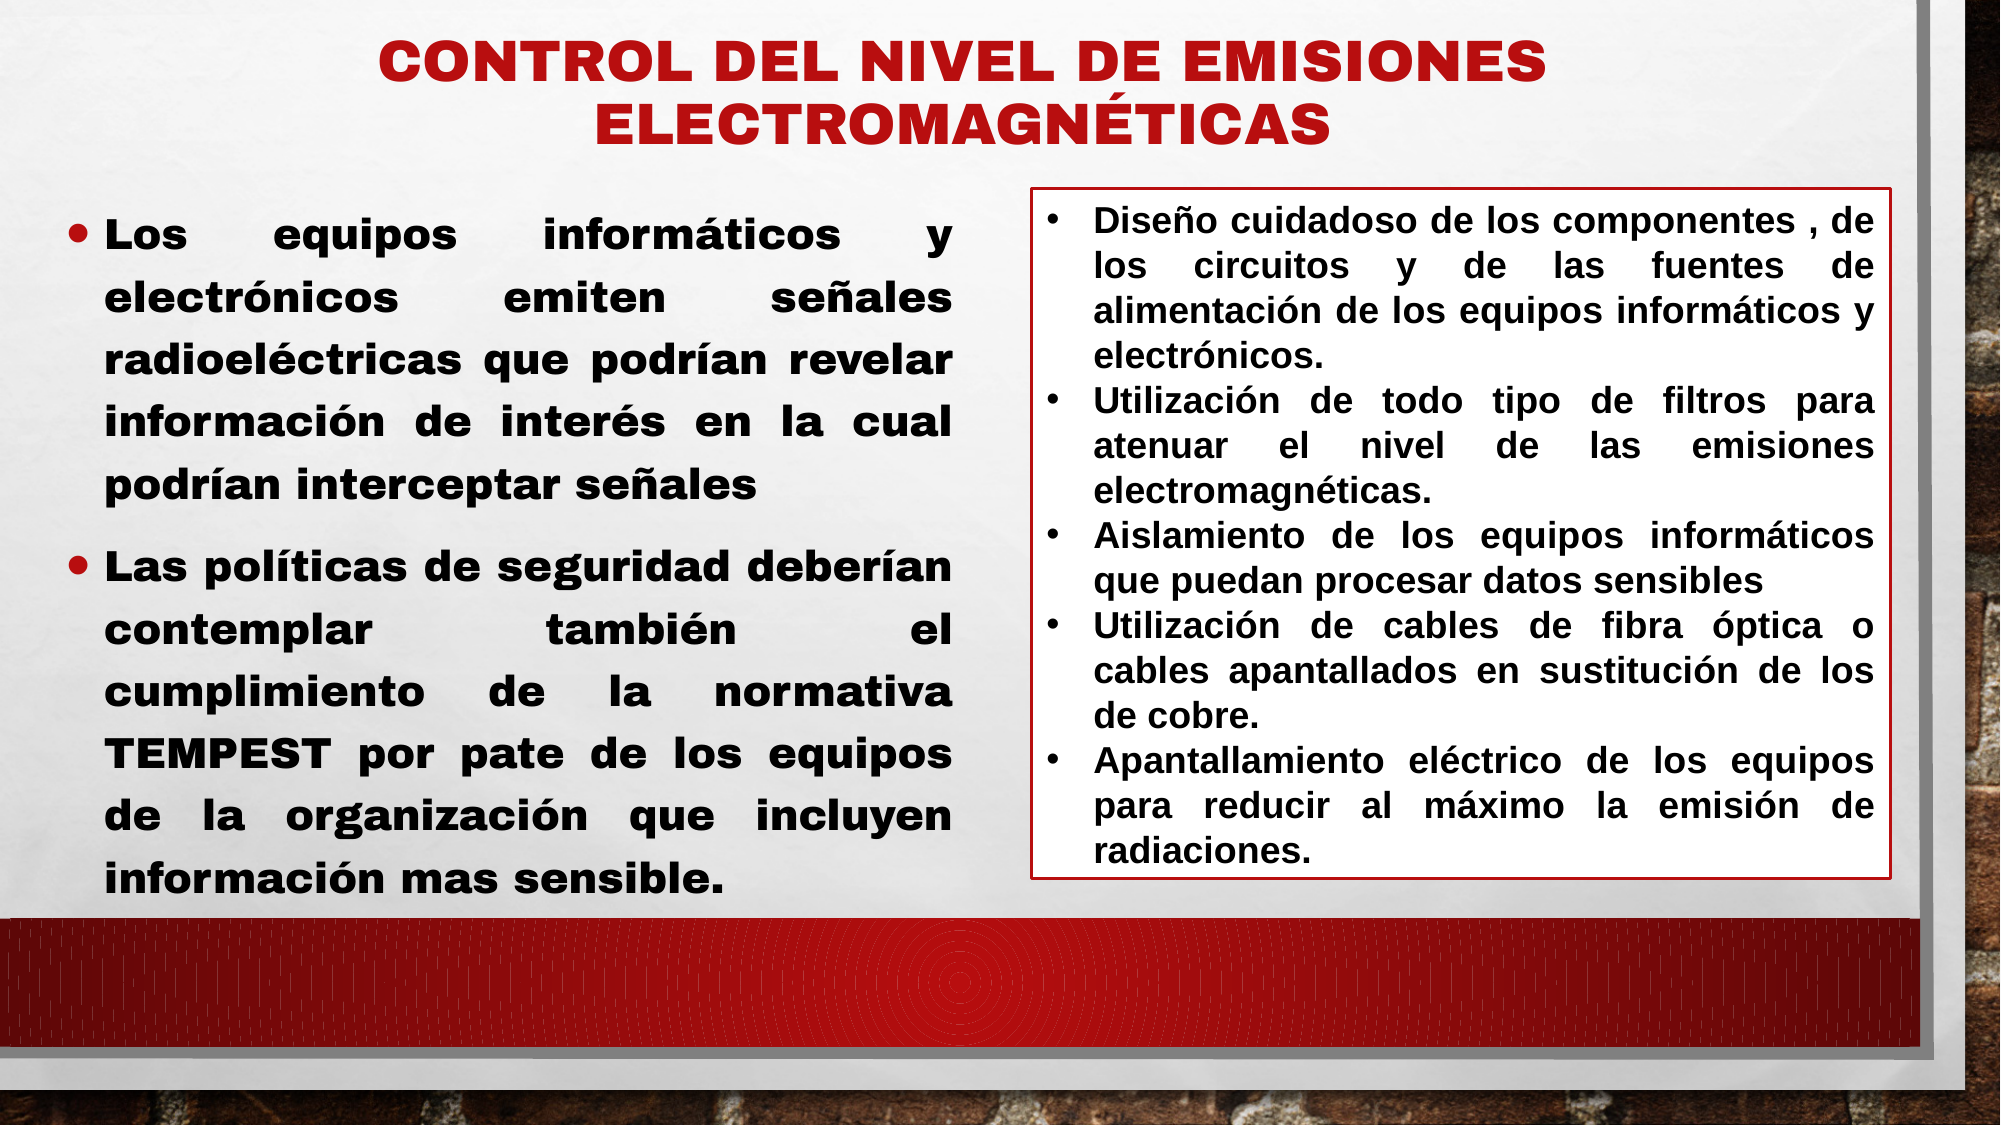

# Control del nivel de emisiones electromagnéticas
Los equipos informáticos y electrónicos emiten señales radioeléctricas que podrían revelar información de interés en la cual podrían interceptar señales
Las políticas de seguridad deberían contemplar también el cumplimiento de la normativa TEMPEST por pate de los equipos de la organización que incluyen información mas sensible.

Diseño cuidadoso de los componentes , de los circuitos y de las fuentes de alimentación de los equipos informáticos y electrónicos.
Utilización de todo tipo de filtros para atenuar el nivel de las emisiones electromagnéticas.
Aislamiento de los equipos informáticos que puedan procesar datos sensibles
Utilización de cables de fibra óptica o cables apantallados en sustitución de los de cobre.
Apantallamiento eléctrico de los equipos para reducir al máximo la emisión de radiaciones.